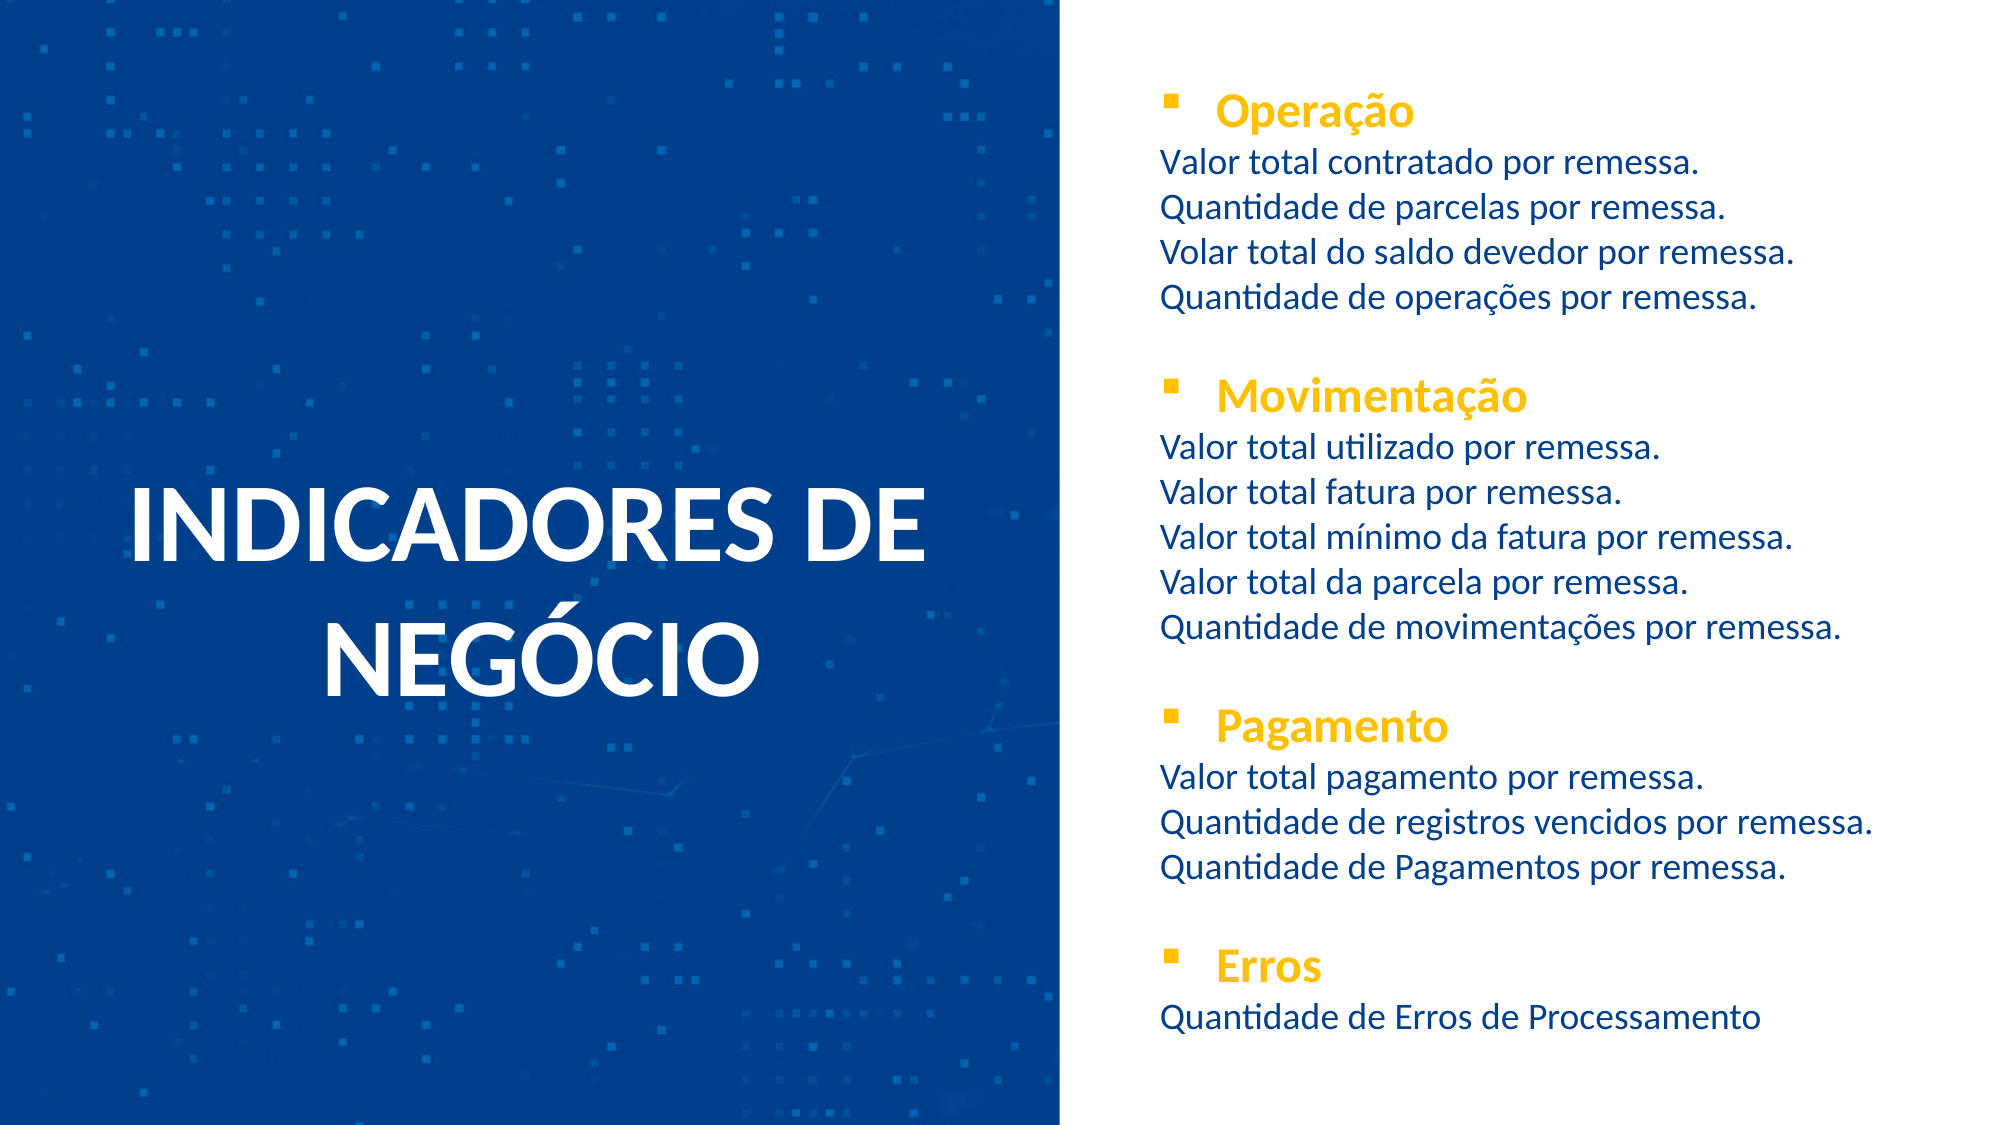

Operação
Valor total contratado por remessa.
Quantidade de parcelas por remessa.
Volar total do saldo devedor por remessa.
Quantidade de operações por remessa.

Movimentação
Valor total utilizado por remessa.
Valor total fatura por remessa.
Valor total mínimo da fatura por remessa.
Valor total da parcela por remessa.
Quantidade de movimentações por remessa.

Pagamento
Valor total pagamento por remessa.
Quantidade de registros vencidos por remessa.
Quantidade de Pagamentos por remessa.

Erros
Quantidade de Erros de Processamento
INDICADORES DE
NEGÓCIO